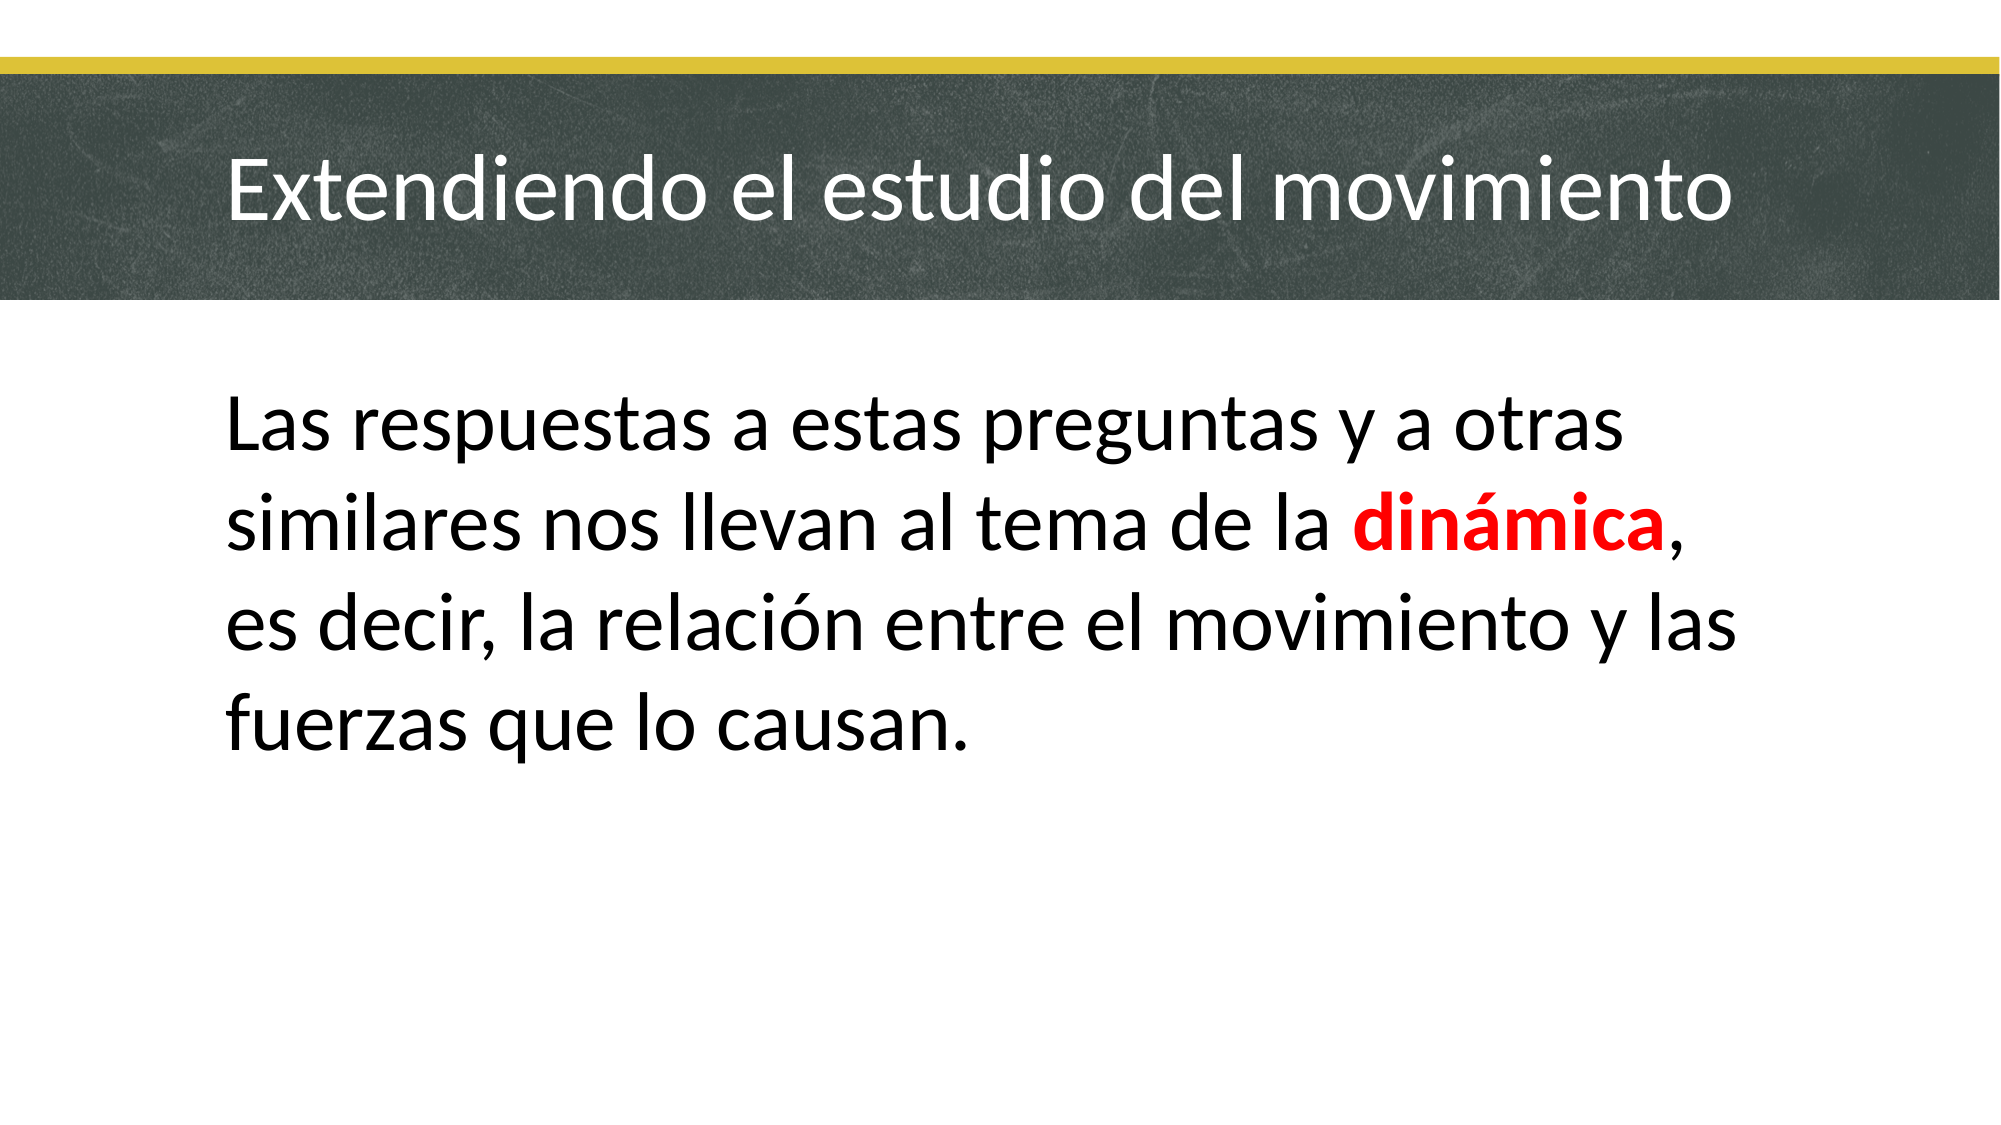

# Extendiendo el estudio del movimiento
Las respuestas a estas preguntas y a otras similares nos llevan al tema de la dinámica, es decir, la relación entre el movimiento y las fuerzas que lo causan.